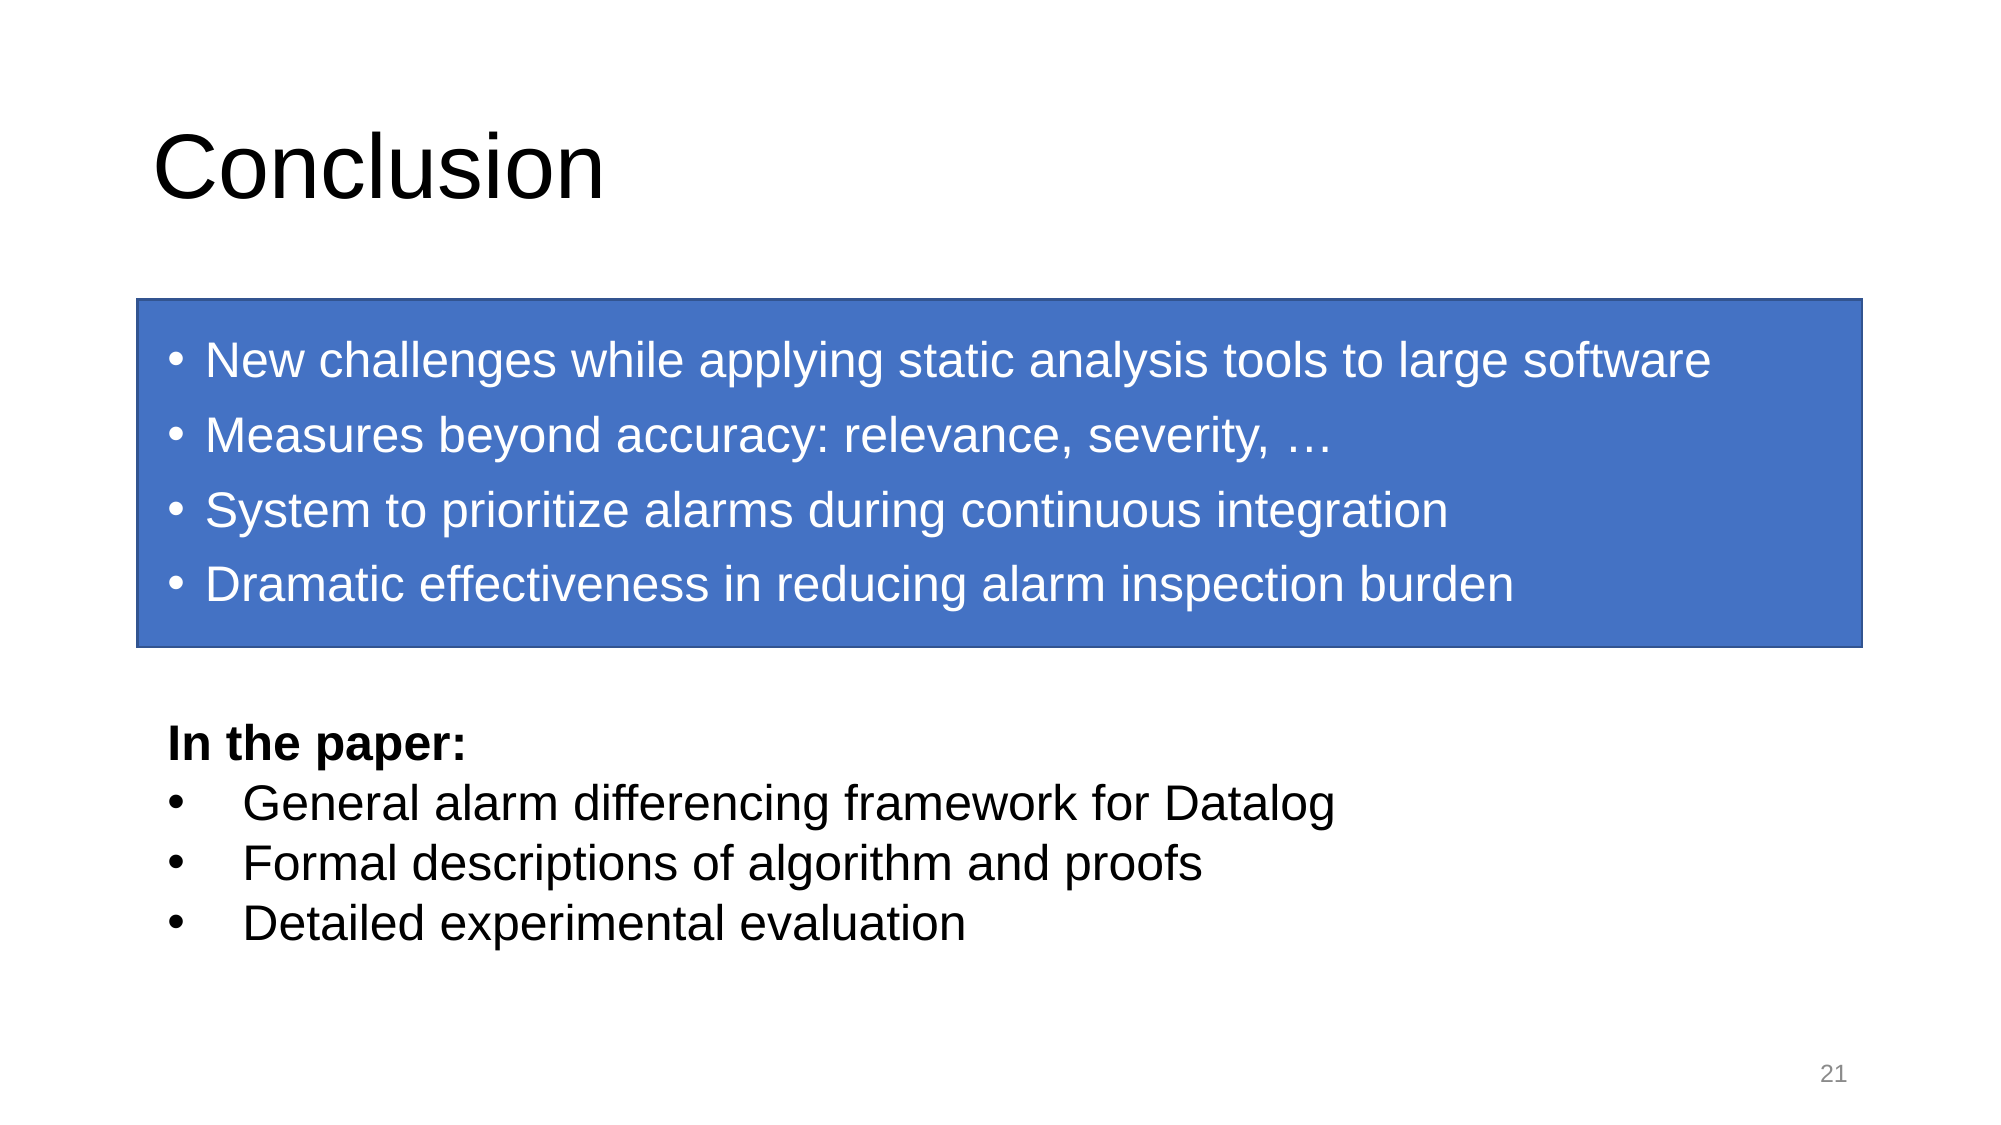

# Conclusion
New challenges while applying static analysis tools to large software
Measures beyond accuracy: relevance, severity, …
System to prioritize alarms during continuous integration
Dramatic effectiveness in reducing alarm inspection burden
In the paper:
General alarm differencing framework for Datalog
Formal descriptions of algorithm and proofs
Detailed experimental evaluation
21